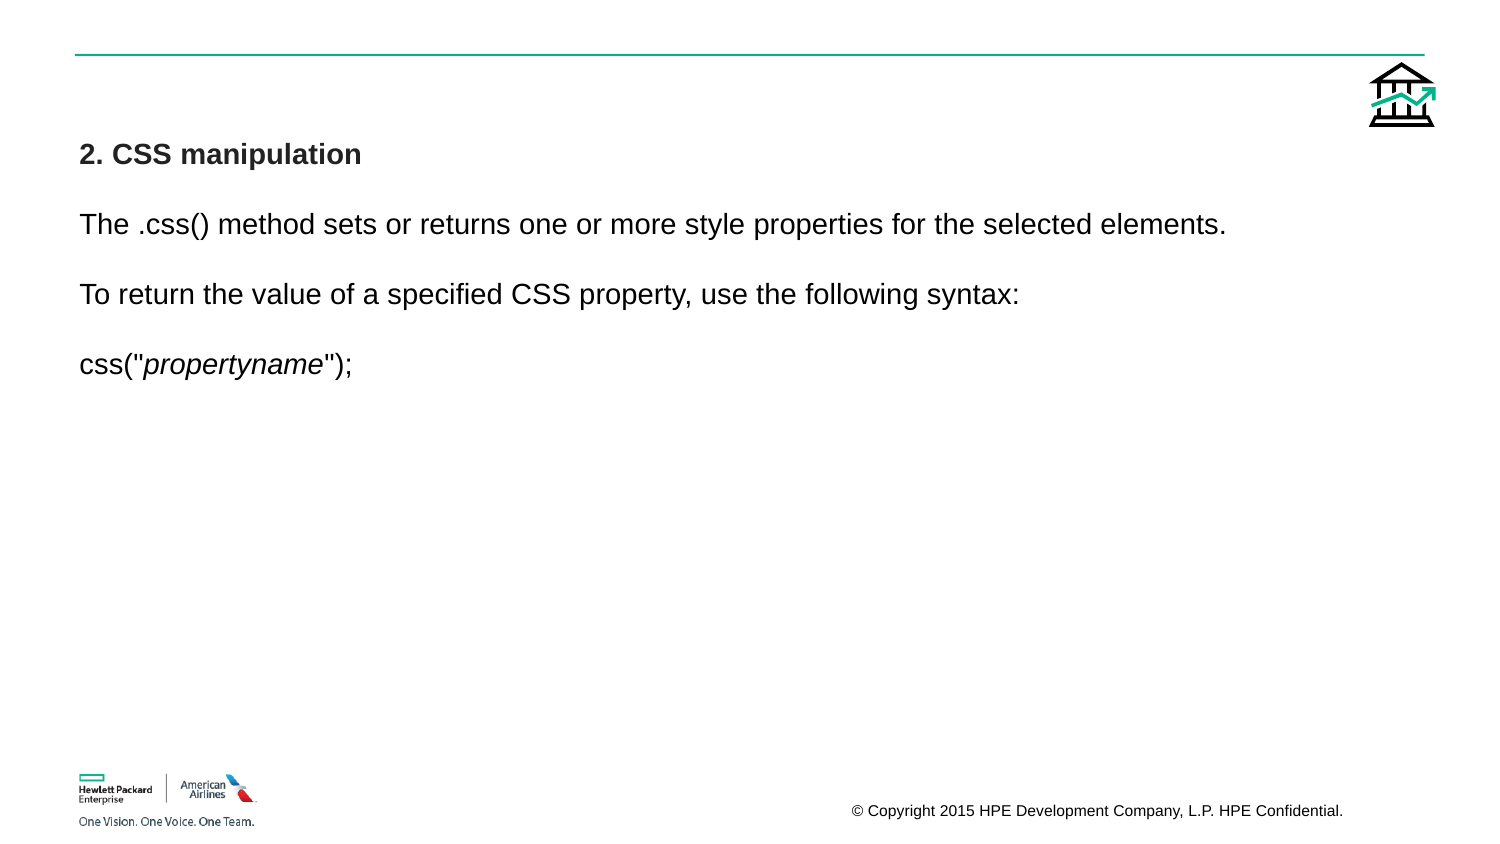

2. CSS manipulation

The .css() method sets or returns one or more style properties for the selected elements.
To return the value of a specified CSS property, use the following syntax:

css("propertyname");